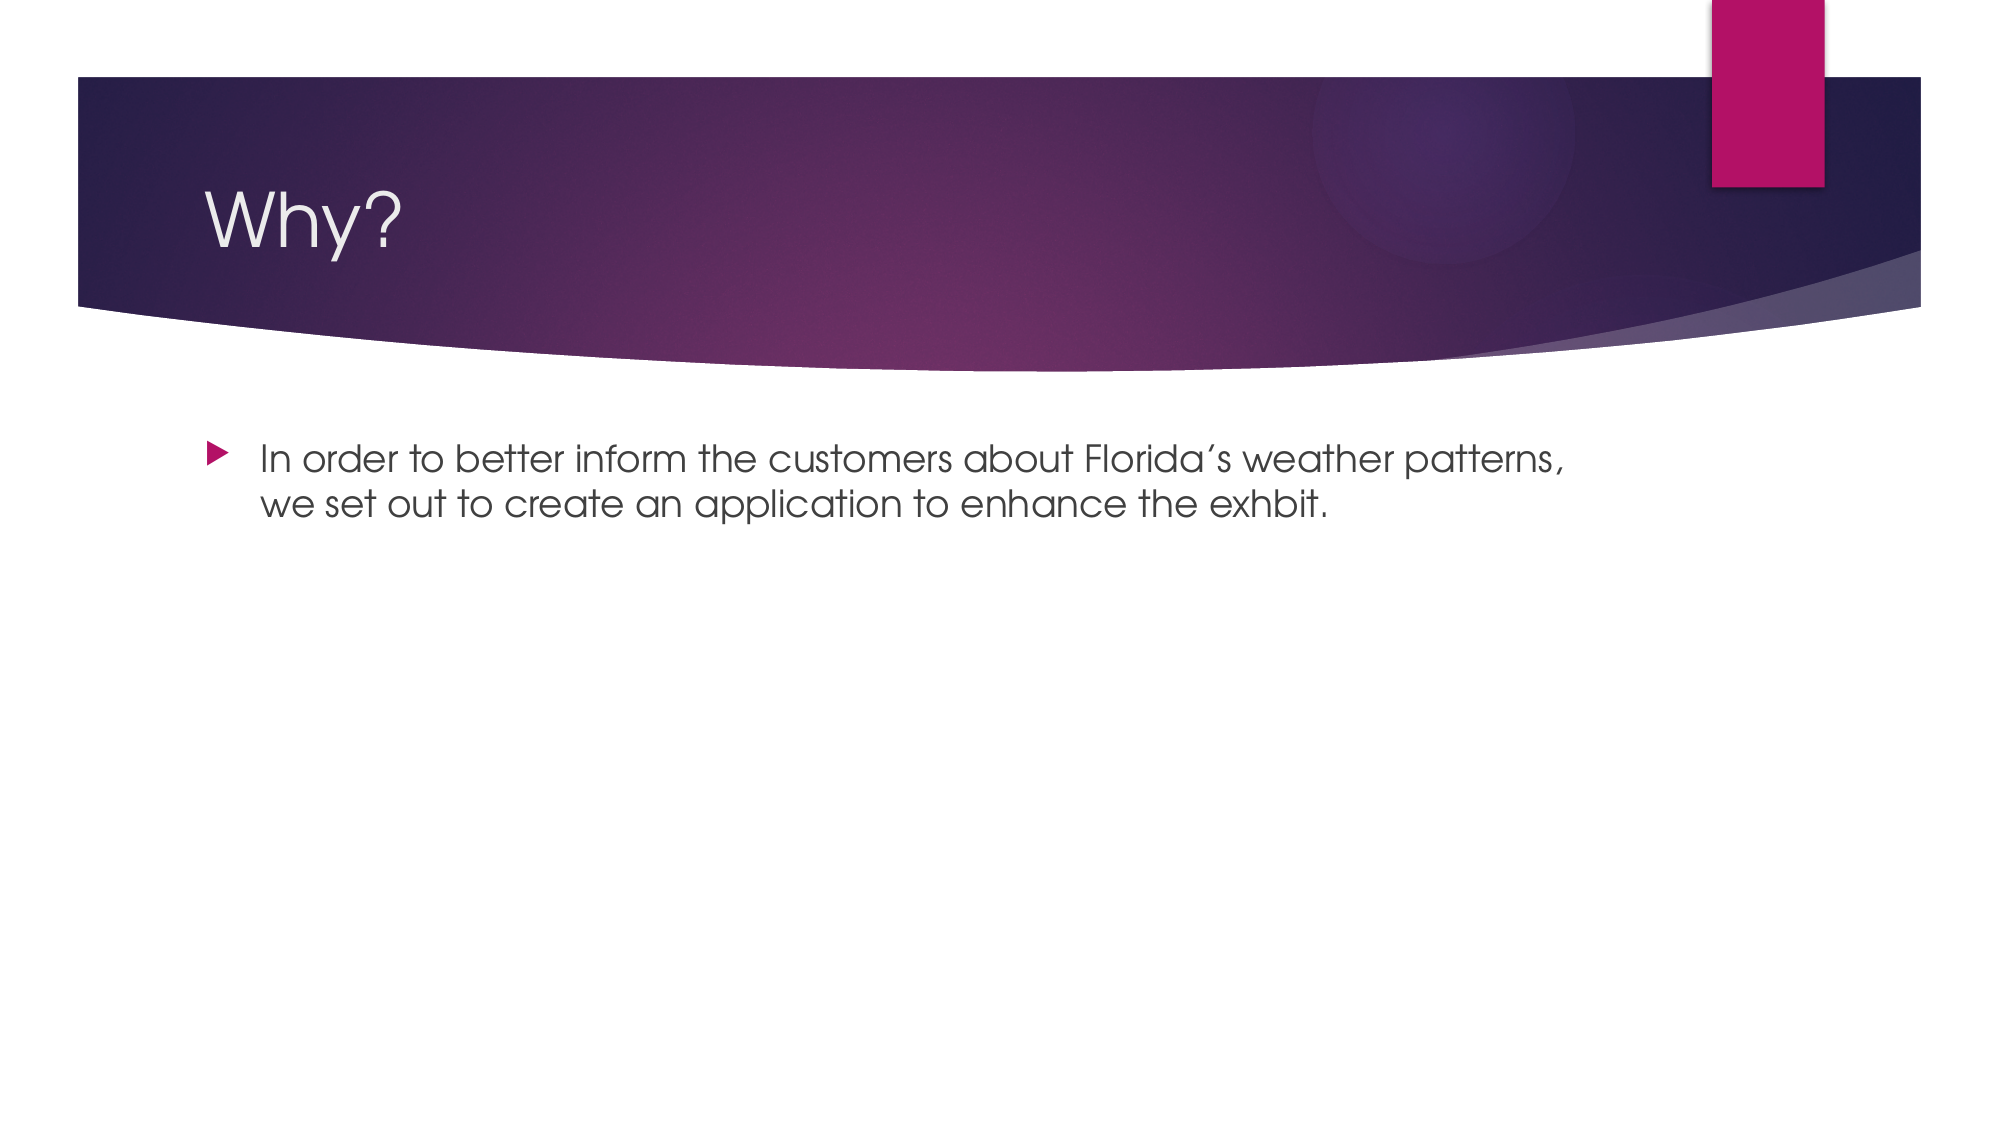

# Why?
In order to better inform the customers about Florida’s weather patterns, we set out to create an application to enhance the exhbit.